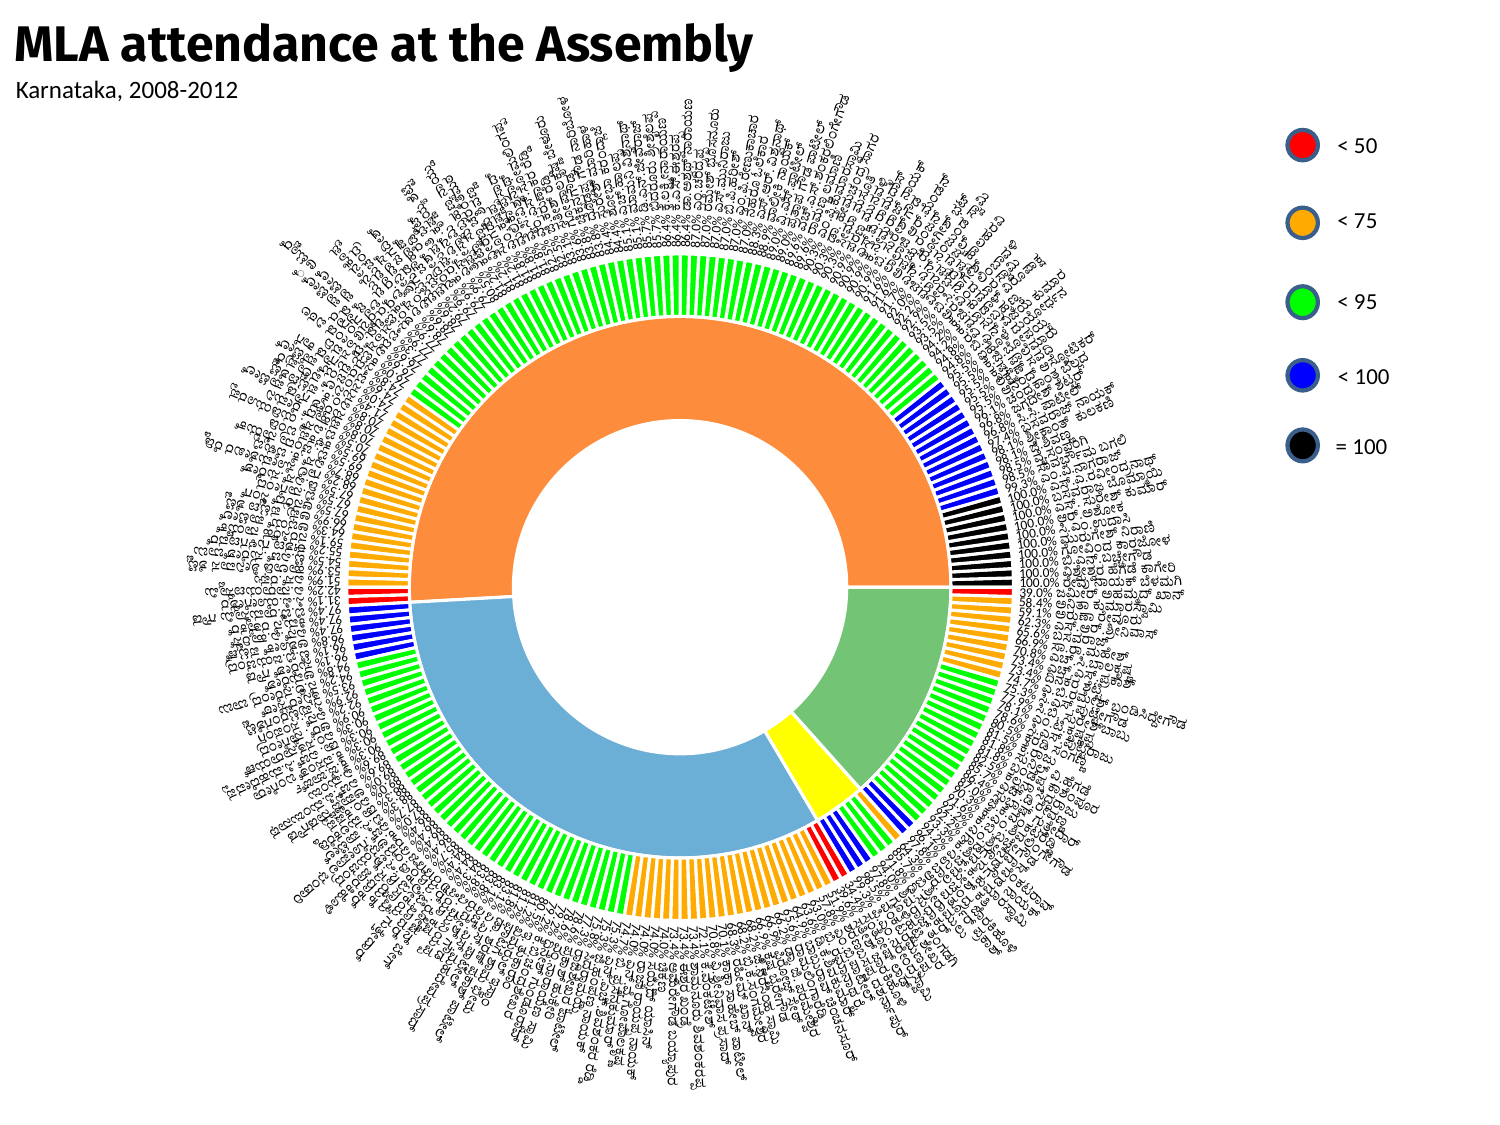

MLA attendance at the Assembly
Karnataka, 2008-2012
< 50

< 75

< 95

< 100

= 100

86.4% ಕೆ.ಎಸ್‌.ಈಶ್ವರಪ್ಪ
86.4% ಡಾ.ಅಶ್ವಥ್‌ ನಾರಾಯಣ
86.4% ಕೆ.ಲಕ್ಷ್ಮೀನಾರಾಯಣ
87.0% ಎಂ.ಚಂದ್ರಪ್ಪ
85.7% ಬಿದರೂರು ಶ್ರೀಶೈಲಪ್ಪ
87.0% ರಮೇಶ್‌ ಭೂಸನೂರು
85.7% ಡಿ.ಎನ್.ಜೀವರಾಜ್‌
87.0% ಎಸ್‌.ಮುನಿರಾಜು
85.1% ಮಾಮನಿ ವಿಶ್ವನಾಥ್‌
87.0% ಬಿ.ಪಿ.ಹರೀಶ್‌
85.1% ಎಚ್‌.ಹಾಲಪ್ಪ
87.0% ಎಂ.ಪಿ.ರೇಣುಕಾಚಾರ
84.4% ಶೋಭಾ ಕರಂದ್ಲಾಜೆ
87.0% ನೆಹರೂ ಓಲೆಕಾರ
84.4% ಸುರೇಶ್‌ ಮಾರಿಹಾಳ
88.3% ಎಸ್‌.ಆರ್. ವಿಶ್ವನಾಥ್‌
83.8% ದೊಡ್ಡಪ್ಪ ಗೌಡ ನಾರಿಬೋಳ
88.9% ವಾಲ್ಮೀಕಿ ನಾಯಕ್‌
83.8% ಚಿಕ್ನನಗೌಡ್ರ
89.0% ವಿ.ಎಸ್‌.ಪಾಟೀಲ್‌
83.6% ಗೋಪಾಲಕೃಷ್ಣ ಬೇಳೂರು
89.0% ಪ್ರತಾಪ ಗೌಡ ಪಾಟೀಲ್‌
83.1% ಸತೀಶ್‌ ರೆಡ್ಡಿ
89.6% ಎಚ್‌.ಎಸ್‌.ಶಂಕರಲಿಂಗೇಗೌಡ

82.5% ಜಿ.ಕರುಣಾಕರ ರೆಡ್ಡಿ
89.6% ರಾಮಣ್ಣ ಲಮಾಣಿ
82.5% ಎಂ.ಎಸ್‌.ಸೋಮಲಿಂಗಪ್ಪ
90.3% ಎಂ.ಪಿ.ಕುಮಾರಸ್ವಾಮಿ
81.8% ವೈ.ಸಿ.ವಿಶ್ವನಾಥ್‌
90.3% ಡಾ. ಹೇಮಚಂದ್ರ ಸಾಗರ
81.8% ಮಲ್ಲಿಕಾ ಪ್ರಸಾದ್‌
90.3% ಸೀಮಾ ಮಸೂತಿ
81.8% ಎಂ.ಕೃಷ್ಣಪ್ಪ
90.9% ಪರಣ್ಣ ಮುನವಳ್ಳಿ
81.2% ಸೊಗಡು ಶಿವಣ್ಣ
90.9% ಎಸ್‌.ಎ.ರಾಮದಾಸ್‌
81.2% ವೀರಣ್ಣ ಚರಂತಿಮಠ
90.9% ಕೆ.ನೇಮರಾಜ್‌ ನಾಯಕ್‌
81.2% ಕಟ್ಟಾ ಸುಬ್ರಹ್ಮಣ್ಯ ನಾಯ್ಡು
90.9% ಬಿ. ಸುರೇಶ್‌ಗೌಡ
80.5% ತಿಪ್ಪೇಸ್ವಾಮಿ
91.6% ಲಾಲಾಜಿ ಆರ್.ಮೆಂಡನ್‌
79.9% ಎಸ್‌.ಎನ್‌.ಕೃಷ್ಣಯ್ಯ ಶೆಟ್ಟಿ
91.6% ಅಪ್ಪಚ್ಚು ರಂಜನ್‌
79.9% ಕೆ.ರಘುಪತಿ ಭಟ್‌
91.7% ಎನ್‌. ಯೋಗೀಶ್‌ ಭಟ್‌
79.9% ನಂದೀಶ್‌ ರೆಡ್ಡಿ
92.0% ಜಿ.ಎನ್‌.ನಂಜುಂಡ ಸ್ವಾಮಿ
79.2% ಪ್ರಭು ಚೌಹಾಣ್‌
92.2% ಮಾನಪ್ಪ ವಜ್ಜಲ್‌

78.6% ಮೆಟಗುಡ ಜಗದೀಶ್‌
92.9% ವೀರಭದ್ರಪ್ಪ ಹಾಲಹರವಿ
78.6% ಎಂ.ಶ್ರೀನಿವಾಸ್‌
93.5% ಬಿ.ಸಿ.ನಾಗೇಶ್‌
78.6% ಎಸ್‌.ವಿ.ರಾಮಚಂದ್ರ
93.5% ಅರವಿಂದ ಲಿಂಬಾವಳಿ
77.9% ಶಂಕರ್ ಮುನೇನಕೊಪ್ಪ
94.2% ಕೆ.ಜಿ.ಕುಮಾರಸ್ವಾಮಿ
77.9% ಸಿ.ಟಿ.ರವಿ
94.2% ಕೆ.ಮಾಡಾಳ್‌ ವಿರೂಪಾಕ್ಷ
77.3% ಬಸವರಾಜ್‌ ಪಾಟೀಲ್‌ ಅಟ್ಟೂರ್‌
94.8% ರವಿ ಸುಬ್ರಹ್ಮಣ್ಯ
76.6% ದೊಡ್ಡನಗೌಡ ಪಾಟೀಲ್‌್
94.8% ಬಿ.ಎನ್.ವಿಜಯ ಕುಮಾರ
76.6% ಎಸ್‌.ಅಂಗಾರ
95.5% ಐಹೊಳೆ ದುಯೋರ್ಧನ
76.0% ಕಟದೋಂಡ ವಿಠಲ
95.5% ಕೆ.ಜಿ.ಬೋಪಯ್ಯ
74.8% ಸಿದ್ದು ಸವದಿ
95.5% ಕೃಷ್ಣ ಪಾಲೆಮಾರು
74.6% ಭರಮಗೌಡ ಕಾಗೆ
95.5% ಲಕ್ಷ್ಮಣ್‌ ಸವದಿ
74.0% ಸಂಜಯ್‌ ಪಾಟೀಲ್‌
95.5% ಆನಂದ್‌ ಆಸ್ನೋಟಿಕರ್
71.4% ಸುನಿಲ್‌ ವಲ್ಯಾಪುರೆ
96.1% ಚಂದ್ರಕಾಂತ ಬೆಲ್ಲದ
70.8% ಎಂ.ಕೆ. ಪಟ್ಟಣಶೆಟ್ಟಿ
96.8% ಜಗದೀಶ್‌ ಶೆಟ್ಟರ್
70.8% ಸುರೇಶ ಗೌಡ್ರ ಪಾಟೀಲ್‌
96.8% ಸಿ.ಸಿ. ಪಾಟೀಲ್‌
70.8% ಪ್ರಹ್ಲಾದ್‌ ರೇಮನಿ
97.4% ಬಸವರಾಜ್‌ ನಾಯಕ್‌
70.5% ಬಿ.ಎಸ್‌. ಯಡಿಯೂರಪ್ಪ
98.1% ಶ್ರೀಕಾಂತ್‌  ಕುಲಕಣಿ
69.5% ಕಳಕಪ್ಪ ಬಂಡಿ
98.1% ಜಿ.ಶಿವಣ್ಣ
69.5% ಬಿ. ಚಂದ್ರಾ ನಾಯಕ್‌
98.5% ವೈ.ಸಂಪಂಗಿ
68.7% ಎಸ್‌.ಕೆ. ಬೆಳ್ಳುಬ್ಬಿ
98.5% ಸಾವರ್ಭೌಮ ಬಗಲಿ
68.2% ಗಾಲಿ ಸೋಮಶೇಖರ ರೆಡ್ಡಿ
99.3% ಎಂ.ವಿ.ನಾಗರಾಜ್‌
67.5% ಡಿ.ಎಸ್‌.ಸುರೇಶ್‌
100.0% ಎಸ್‌.ಎ.ರವೀಂದ್ರನಾಥ್‌
67.5% ಬಿ.ನಾಗೇಂದ್ರ
100.0% ಬಸವರಾಜ ಬೊಮ್ಮಾಯಿ
67.5% ಆನಂದ್‌ ಸಿಂಗ್‌
100.0% ಎಸ್‌. ಸುರೇಶ್‌ ಕುಮಾರ್
66.9% ಅಪ್ಪು ಪಟ್ಟಣ ಶೆಟ್ಟಿ
100.0% ಆರ್.ಅಶೋಕ
64.3% ಅಭಯ್‌ ಪಾಟೀಲ್‌
100.0% ಸಿ.ಎಂ.ಉದಾಸಿ
59.1% ನರಸಿಂಹ ನಾಯಕ್‌
100.0% ಮುರುಗೇಶ್‌ ನಿರಾಣಿ
55.2% ಈಶಣ್ಣ ಗುಳಗಣ್ಣವರ್
100.0% ಗೋವಿಂದ ಕಾರಜೋಳ
54.5% ಟಿ.ಎಚ್‌.ಸುರೇಶ್‌ಬಾಬು
100.0% ಬಿ.ಎನ್‌.ಬಚ್ಚೇಗೌಡ
53.9% ಹಾಲಾಡಿ ಶ್ರೀನಿವಾಸ ಶೆಟ್ಟಿ
100.0% ವಿಶ್ವೇಶ್ವರ ಹೆಗಡೆ ಕಾಗೇರಿ
51.9% ಎಸ್‌.ರಘು
100.0% ರೇವು ನಾಯಕ್‌ ಬೆಳಮಗಿ
42.2% ಎ.ನಾರಾಯಣಸ್ವಾಮಿ
39.0% ಜಮೀರ್ ಅಹಮ್ಮದ್‌ ಖಾನ್‌
31.1% ಸಿ.ಪಿ.ಯೋಗೇಶ್ವರ
58.4% ಅನಿತಾ ಕುಮಾರಸ್ವಾಮಿ
97.4% ಬಿ.ಬಿ.ರಾಮಸ್ವಾಮಿ ಗೌಡ
59.1% ಅರುಣಾ ರೇವೂರು
97.4% ಕಿಮ್ಮನೆ ರತ್ನಾಕರ್
62.3% ಎಸ್‌.ಆರ್.ಶ್ರೀನಿವಾಸ್‌
97.4% ಎನ್‌.ಎ.ಹ್ಯಾರಿಸ್‌
65.6% ಬಸವರಾಜ್‌
96.8% ಅಶೋಕ್‌ ಪಟ್ಟಣ್‌
66.9% ಸಾ.ರಾ.ಮಹೇಶ್‌
96.1% ಟಿ.ಬಿ.ಜಯಚಂದ್ರ
70.8% ಎಚ್‌.ಸಿ.ಬಾಲಕೃಷ್ಣ
96.1% ಸುರೇಶ್‌ ಗೌಡ
73.4% ಎಚ್‌.ಎಸ್‌.ಪ್ರಕಾಶ್‌
94.8% ಅಮರೇಶ್‌
73.4% ದಿನಕರ ಶೆಟ್ಟಿ
94.2% ನೆ.ಲ.ನರೇಂದ್ರ ಬಾಬು
74.7% ಎ.ಬಿ.ರಮೇಶ್‌ ಬಂಡಿಸಿದ್ದೇಗೌಡ
93.5% ತನ್ವೀರ ಸೇಠ್‌
75.3% ಸಿ.ಎಸ್‌.ಪುಟ್ಟೇಗೌಡ
92.9% ಸಿ,ಪುಟ್ಟರಂಗಶೆಟ್ಟಿ
77.9% ಸಿ.ಬಿ. ಸುರೇಶ್‌ಬಾಬು
92.2% ಎನ್‌. ಸಂಪಂಗಿ
78.1% ಎಂ.ಟಿ.ಕೃಷ್ಣಪ್ಪ
90.9% ಆರ್. ನಾಗೇಂದ್ರ
78.6% ಸಿ.ಎಸ್‌.ಪುಟ್ಟರಾಜು
90.3% ಎಂ.ಸತ್ಯನಾರಾಯಣ್‌
80.5% ಕರಡಿ ಸಂಗಣ್ಣ
90.3% ಡಾ. ಎಚ್‌.ಸಿ.ಮಹದೇವಪ್ಪ
81.5% ಕೆ.ರಾಜು
90.3% ಕೆ.ವಸಂತ್‌ ಬಂಗೇರಾ
81.8% ಸುನಿಲ್‌ ವಿ.ಹೆಗಡೆ
90.3% ಕೆ.ಜೆ.ಜಾರ್ಜ್‌
81.8% ಬಂಡೆಪ್ಪ ಕಾಶೆಂಪೂರ
89.6% ಎ.ಮಂಜು
82.5% ಕಲ್ಪನಾ ಸಿದ್ದರಾಜು
89.6% ಎಚ್‌.ಪಿ.ಮಂಜುನಾಥ
85.7% ಎಚ್‌.ಡಿ.ರೇವಣ್ಣ
89.0% ಅಪ್ಪಾಜಿ ನಾಡಗೌಡ
86.4% ಸುಭಾಷ್‌ ಗುತ್ತೇದಾರ್
89.0% ಎಂ.ಕೃಷ್ಣಪ್ಪ
87.0% ಜಿ.ಕೆ.ವೆಂಕಟರೆಡ್ಡಿ
88.3% ಡಾ ಮಲಕರೆಡ್ಡಿ
90.3% ಕೆ.ಎಂ.ಶಿವಲಿಂಗೇಗೌಡ
88.3% ಬಿ.ಸಿ. ಪಾಟೀಲ್‌
91.6% ಕೆ.ಬಿ.ಬಚ್ಚೇಗೌಡ
87.7% ಎಚ್‌.ಗೋಪಾಲ ಭಂಡಾರಿ
92.2% ಎಂ.ಶ್ರೀನಿವಾಸ್‌
87.0% ಕೆ.ಅಭಯಚಂದ್ರ
92.2% ನಾಡಗೌಡ ವೆಂಕಟರಾವ್‌
86.4% ರಮೇಶ್‌ ಜಾರಕಿಹೊಳಿ
93.3% ಕೆ.ಶಿವನಗೌಡ ನಾಯಕ್‌
86.4% ಎಂ.ಸಿ.ಸುಧಾಕರ್
94.2% ಎಚ್‌.ಕೆ.ಕುಮಾರಸ್ವಾಮಿ
86.4% ಜೆ.ಡಿ.ನಾಯಕ್‌
96.1% ಉಮೇಶ್‌ ಕತ್ತಿ
86.4% ವೆಂಕಟಸ್ವಾಮಿ
97.8% ಬಾಲಚಂದ್ರ ಜಾರಕಿಹೊಳಿ
85.7% ಮಾಲೀಕಯ್ಯ ಗುತ್ತೇದಾರ್
64.3% ಆರ. ವರ್ತೂರ್ ಪ್ರಕಾಶ್‌
84.4% ಯು.ಟಿ.ಖಾದರ್
85.7% ಬಿ.ಶ್ರೀರಾಮುಲು
84.4% ಆರ್. ರೋಷನ್‌ ಬೇಗ್‌
91.8% ಡಿ.ಸುಧಾಕರ್
84.3% ಪ್ರಿಯಾ ಕೃಷ್ಣ
94.0% ಶಿವರಾಜ್‌ ತಂಗಡಗಿ
83.8% ವಿ. ಮುನಿಯಪ್ಪ
97.8% ಗೂಳಿಹಟ್ಟಿ ಶೇಖರ
83.8% ರುದ್ರೇಶ್‌ ಗೌಡ
98.5% ವೆಂಕಟರಮಣಪ್ಪ
83.1% ಎಚ್‌.ಎಸ್‌.ಮಹದೇವಪ್ರಸಾದ್‌
99.3% ಪಿ.ಎಂ.ನರೇಂದ್ರಸ್ವಾಮಿ
83.1% ಎ.ಎಸ್.ಪಾಟೀಲ್‌
34.4% ಸಂತೋಷ್ ಲಾಡ್‌
81.8% ಡಾ. ಶರಣ್‌ ಪ್ರಕಾಶ್‌ ಪಾಟೀಲ್‌
39.6% ಸತೀಶ್‌ ಜಾರಕಿಹೊಳಿ
81.2% ಘಾಟಗೆ ಶಾಮ ಭೀಮ
51.9% ಶರಣಬಸಪ್ಪ ದಶರ್ನಾಪುರ್
81.2% ಖಮರುಲ್‌ ಇಸ್ಲಾಂ
57.8% ಎಂ.ಬಿ.ಪಾಟೀಲ್‌
80.5% ಇ. ತುಕಾರಾಂ
63.0% ಬಿ. ರಮಾನಾಥ ರೈ
79.2% ಕೆ.ಬಿ.ಚಂದ್ರಶೇಖರ
63.6% ಡಿ.ಕೆ.ಶಿವಕುಮಾರ್
79.2% ದಿನೇಶ್‌ ಗುಂಡೂರಾವ್‌
64.9% ಬಾಬುರಾವ್‌ ಚಿಂಚನಸೂರ್
78.6% ಎಂ.ನಾರಾಯಣ ಸ್ವಾಮಿ
65.6% ರಾಮಲಿಂಗಾರೆಡ್ಡಿ
78.6% ಪ್ರಕಾಶ್‌ ಹುಕ್ಕೇರಿ
66.2% ಡಾ. ಜಿ. ಪರಮೇಶ್ವರ
77.3% ರಾಜಶೇಖರ ಪಾಟೀಲ್‌
66.9% ಫಿರೋಜ್‌ ಸೇಠ್‌
75.8% ಸಿದ್ದರಾಮಯ್ಯ
66.9% ಕೃಷ್ಣ ಬೈರೇಗೌಡ
75.3% ಜಿ.ಹಂಪಣ್ಣ ನಾಯಕ್‌
68.2% ಜೆ.ನರಸಿಂಹ ಸ್ವಾಮಿ
75.3% ಎನ್‌.ಎಚ್‌.ಶಿವಶಂಕರ ರೆಡ್ಡಿ
68.2% ಬಿ.ಕೆ.ಸಂಗಮೇಶ್ವರ
74.7% ಬಿ. ಪ್ರಸನ್ನಕುಮಾರ್
68.3% ರಹೀಮ್‌ ಖಾನ್‌
74.0% ಎನ್‌.ವೈ.ಗೋಪಾಲಕೃಷ್ಣ
70.1% ಕಾಕಾ ಸಾಹೇಬ್‌ ಪಾಟೀಲ್‌
74.0% ರಾಜಾ ರಾಯಪ್ಪ ನಾಯಕ್‌
70.8% ವಿ.ಶ್ರೀನಿವಾಸ ಪ್ರಸಾದ್‌
74.0% ಸಯ್ಯದ್‌ ಯಾಸಿನ್‌
72.1% ಕೆ.ವೆಂಕಟೇಶ್‌
74.0% ಚಿಕ್ಕಣ್ಣ
73.4% ಶಾಮನೂರು ಶಿವಶಂಕರಪ್ಪ
73.4% ಅಮರೇಗೌಡ ಬಯ್ಯಾಪುರ
73.4% ಈಶ್ವರ ಖಂಡ್ರೆ